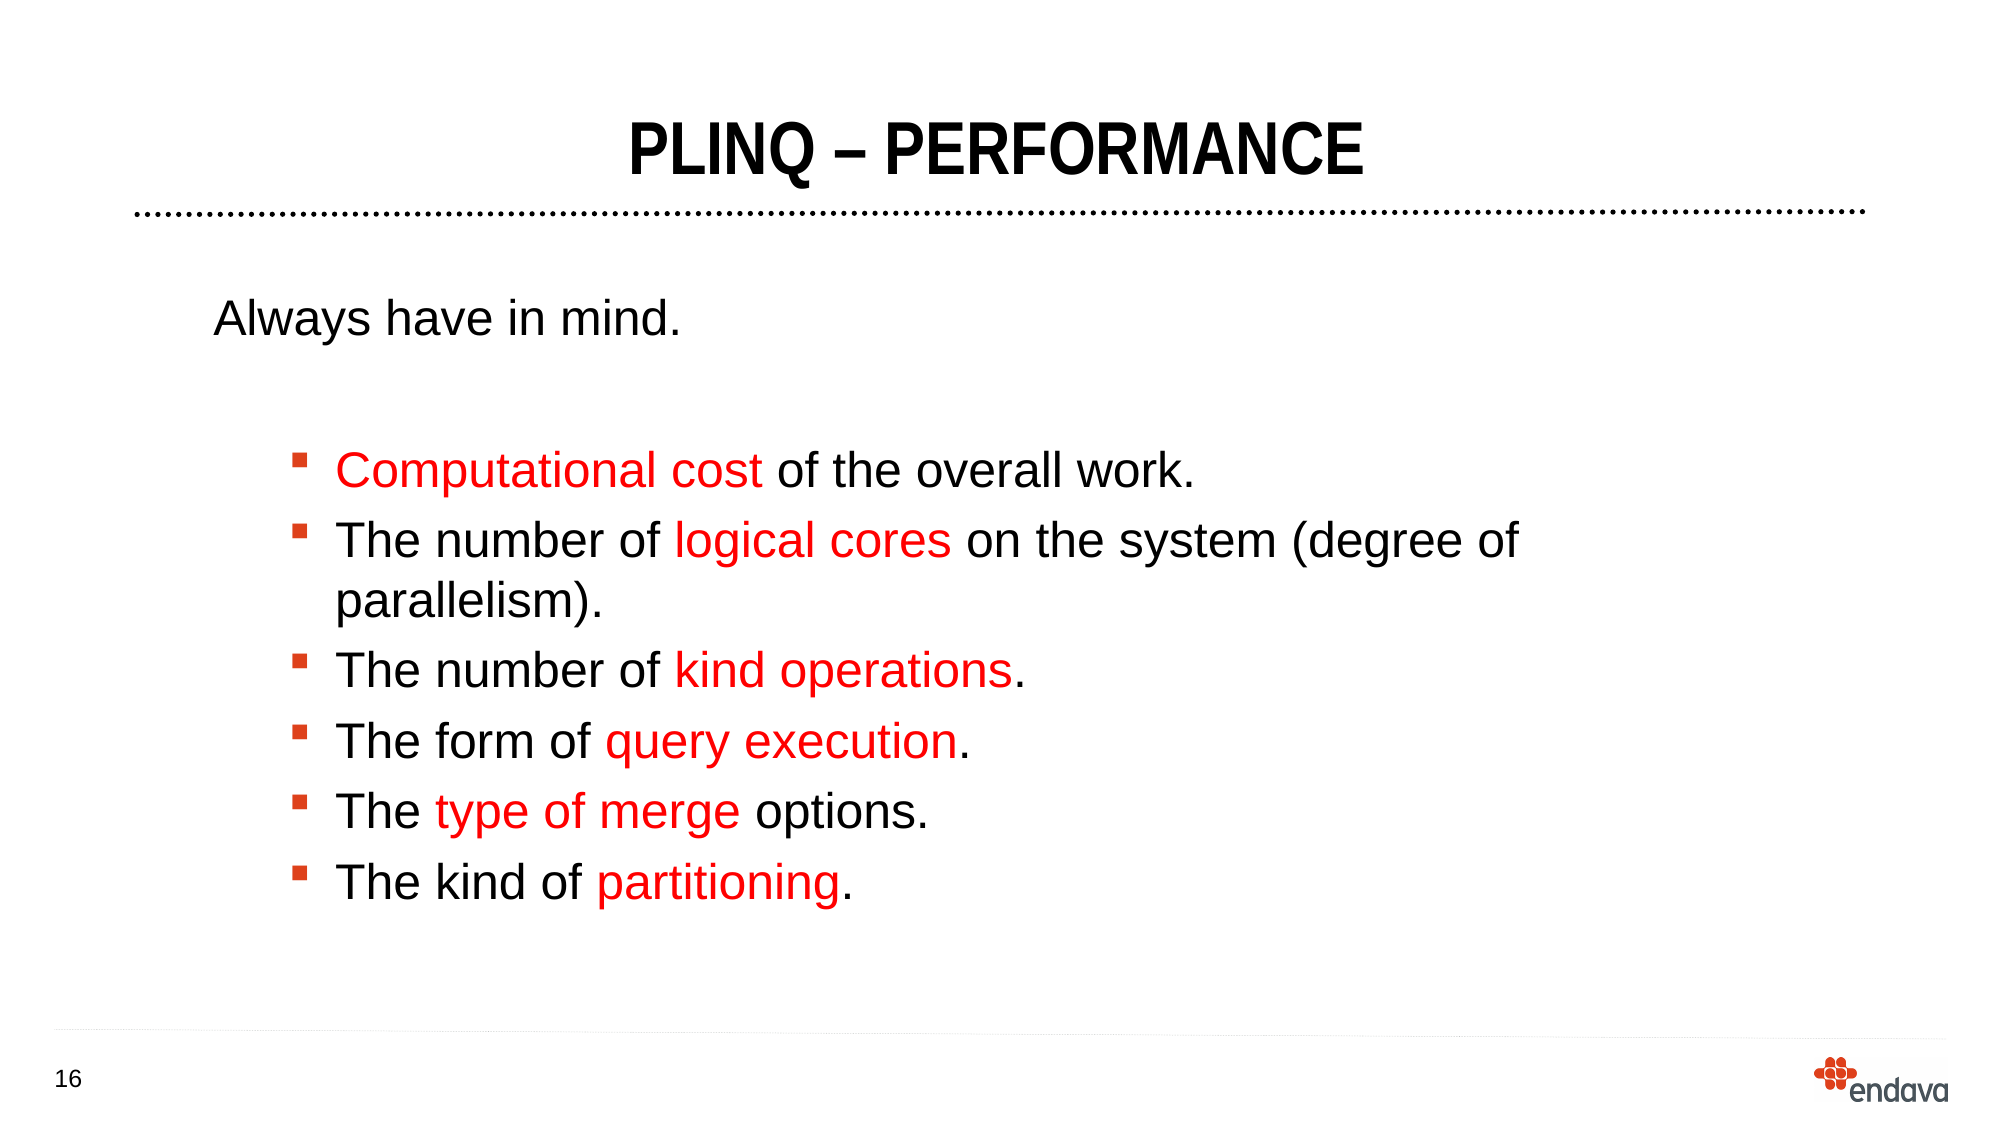

# Plinq – Performance
Always have in mind.

Computational cost of the overall work.
The number of logical cores on the system (degree of parallelism).
The number of kind operations.
The form of query execution.
The type of merge options.
The kind of partitioning.